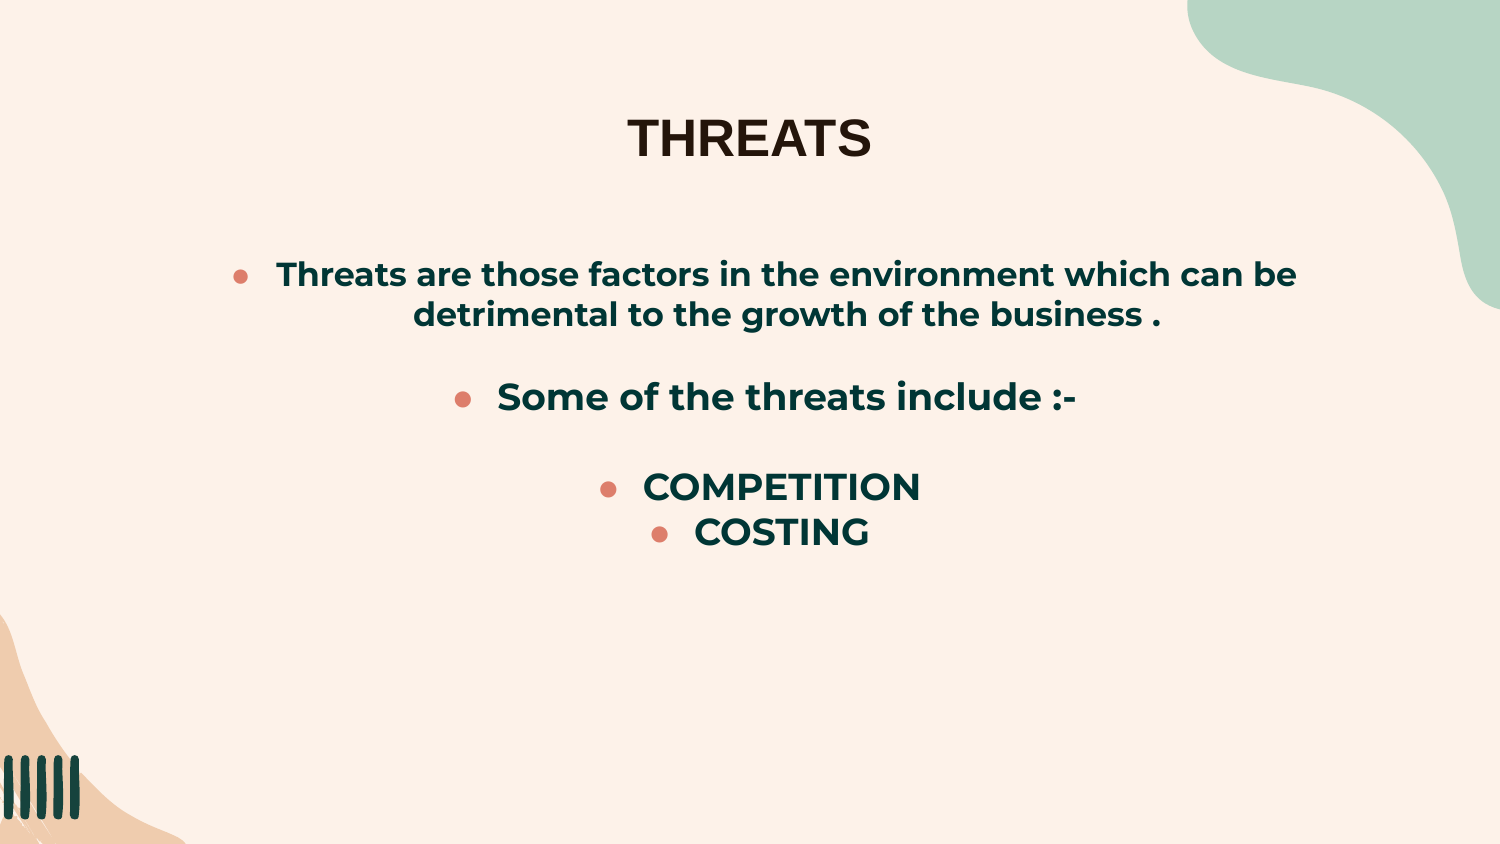

# THREATS

Threats are those factors in the environment which can be detrimental to the growth of the business .

Some of the threats include :-

COMPETITION
COSTING